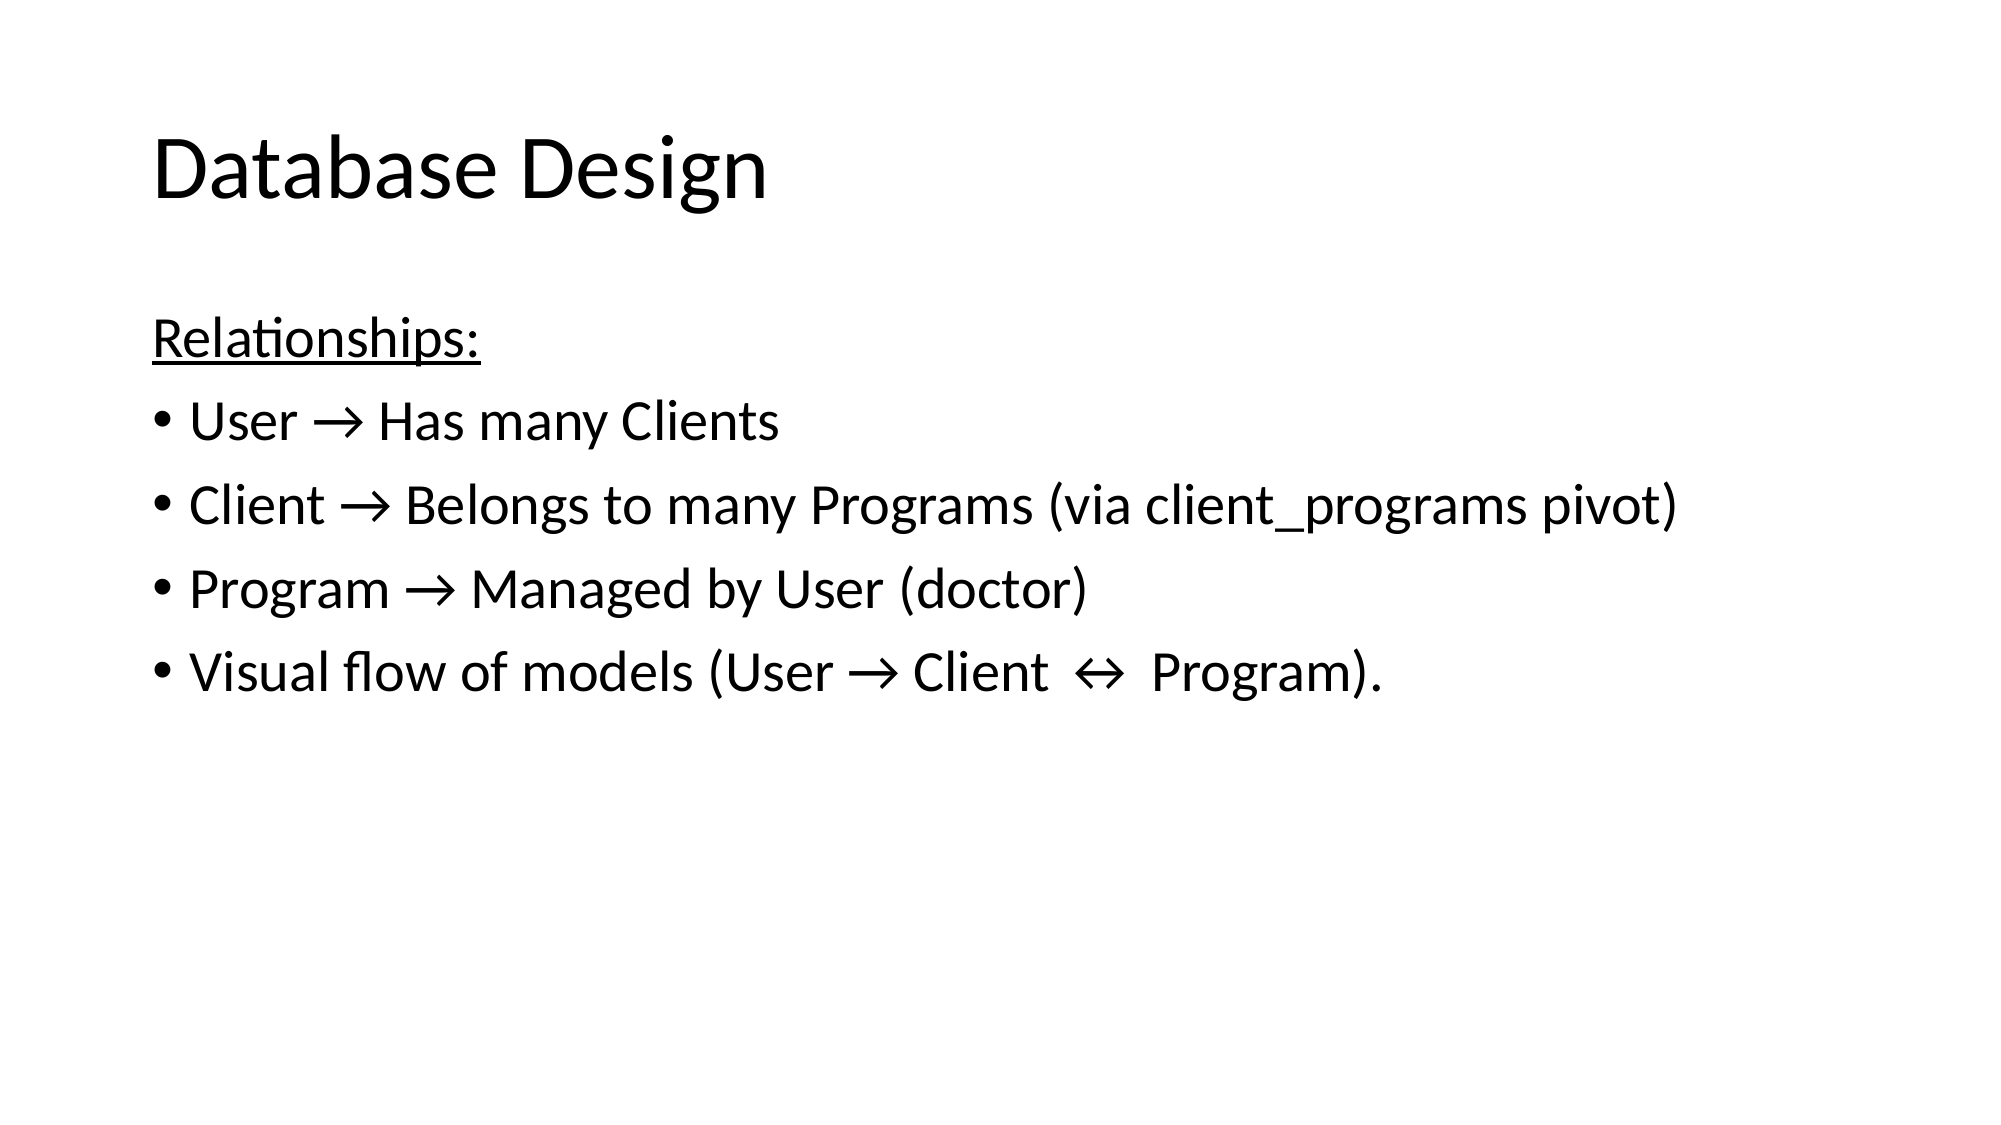

# Database Design
Relationships:
User → Has many Clients
Client → Belongs to many Programs (via client_programs pivot)
Program → Managed by User (doctor)
Visual flow of models (User → Client ↔ Program).